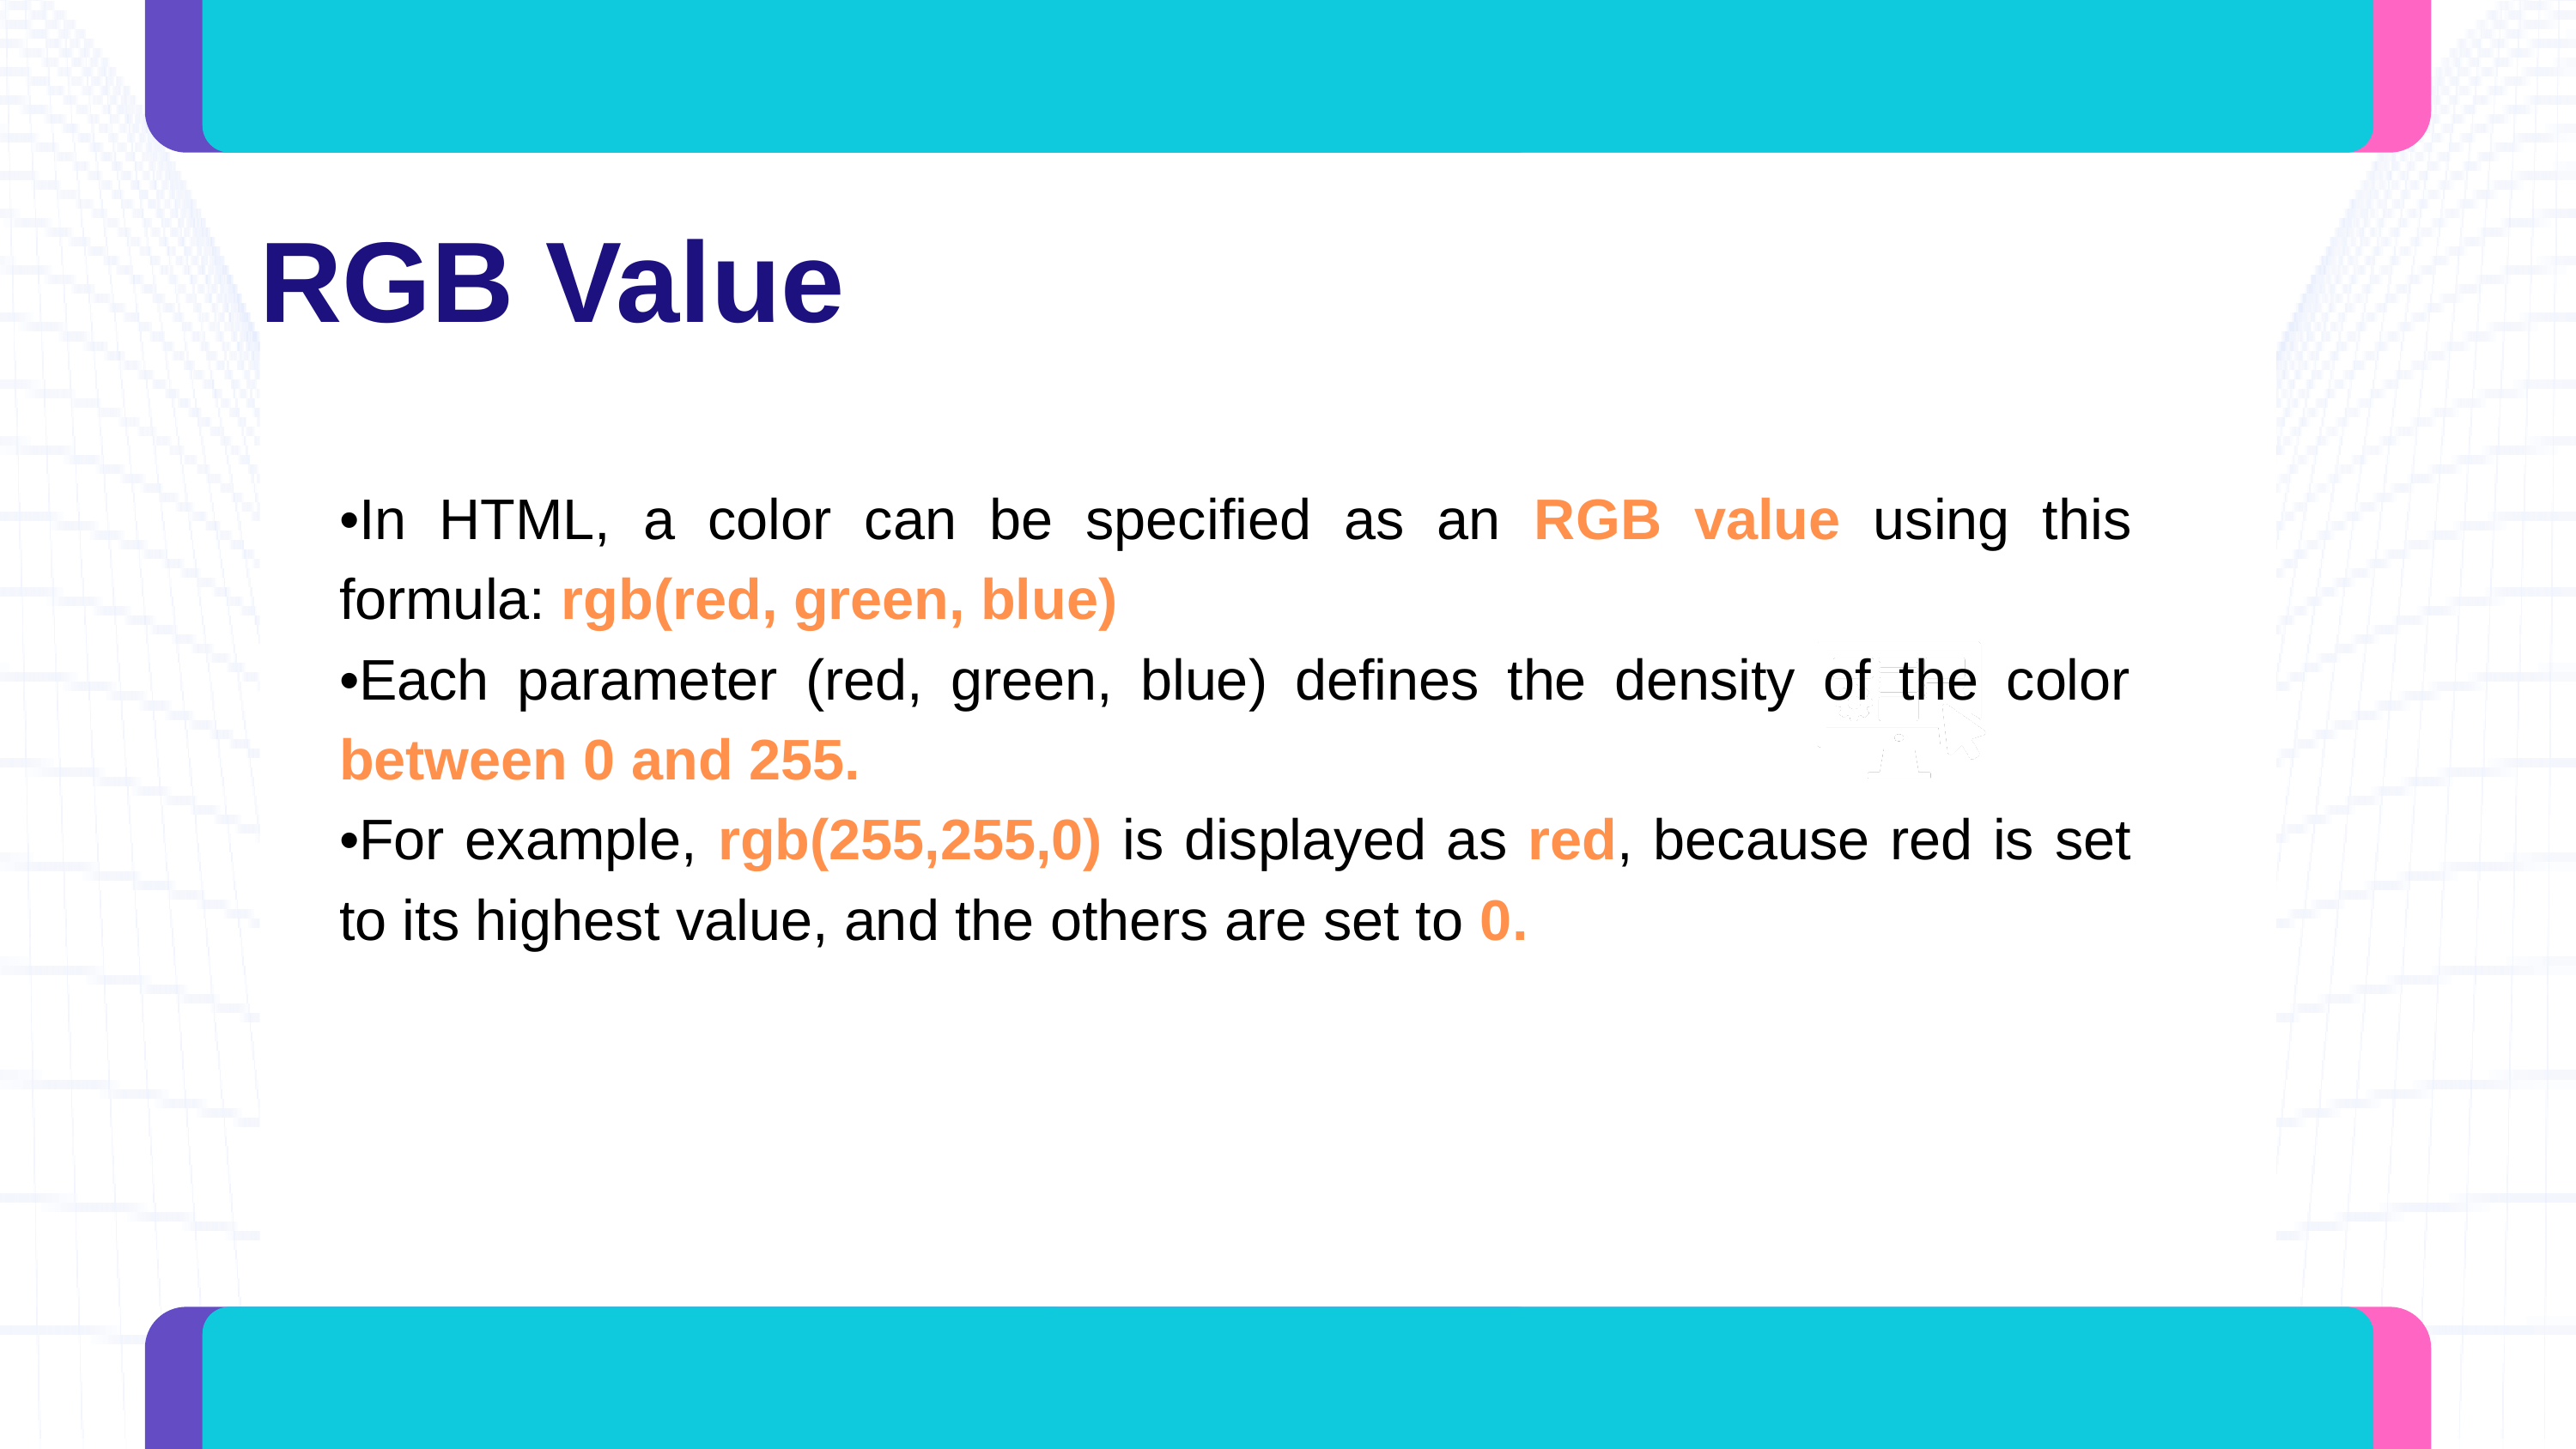

RGB Value

•In HTML, a color can be specified as an RGB value using this formula: rgb(red, green, blue)
•Each parameter (red, green, blue) defines the density of the color between 0 and 255.
•For example, rgb(255,255,0) is displayed as red, because red is set to its highest value, and the others are set to 0.